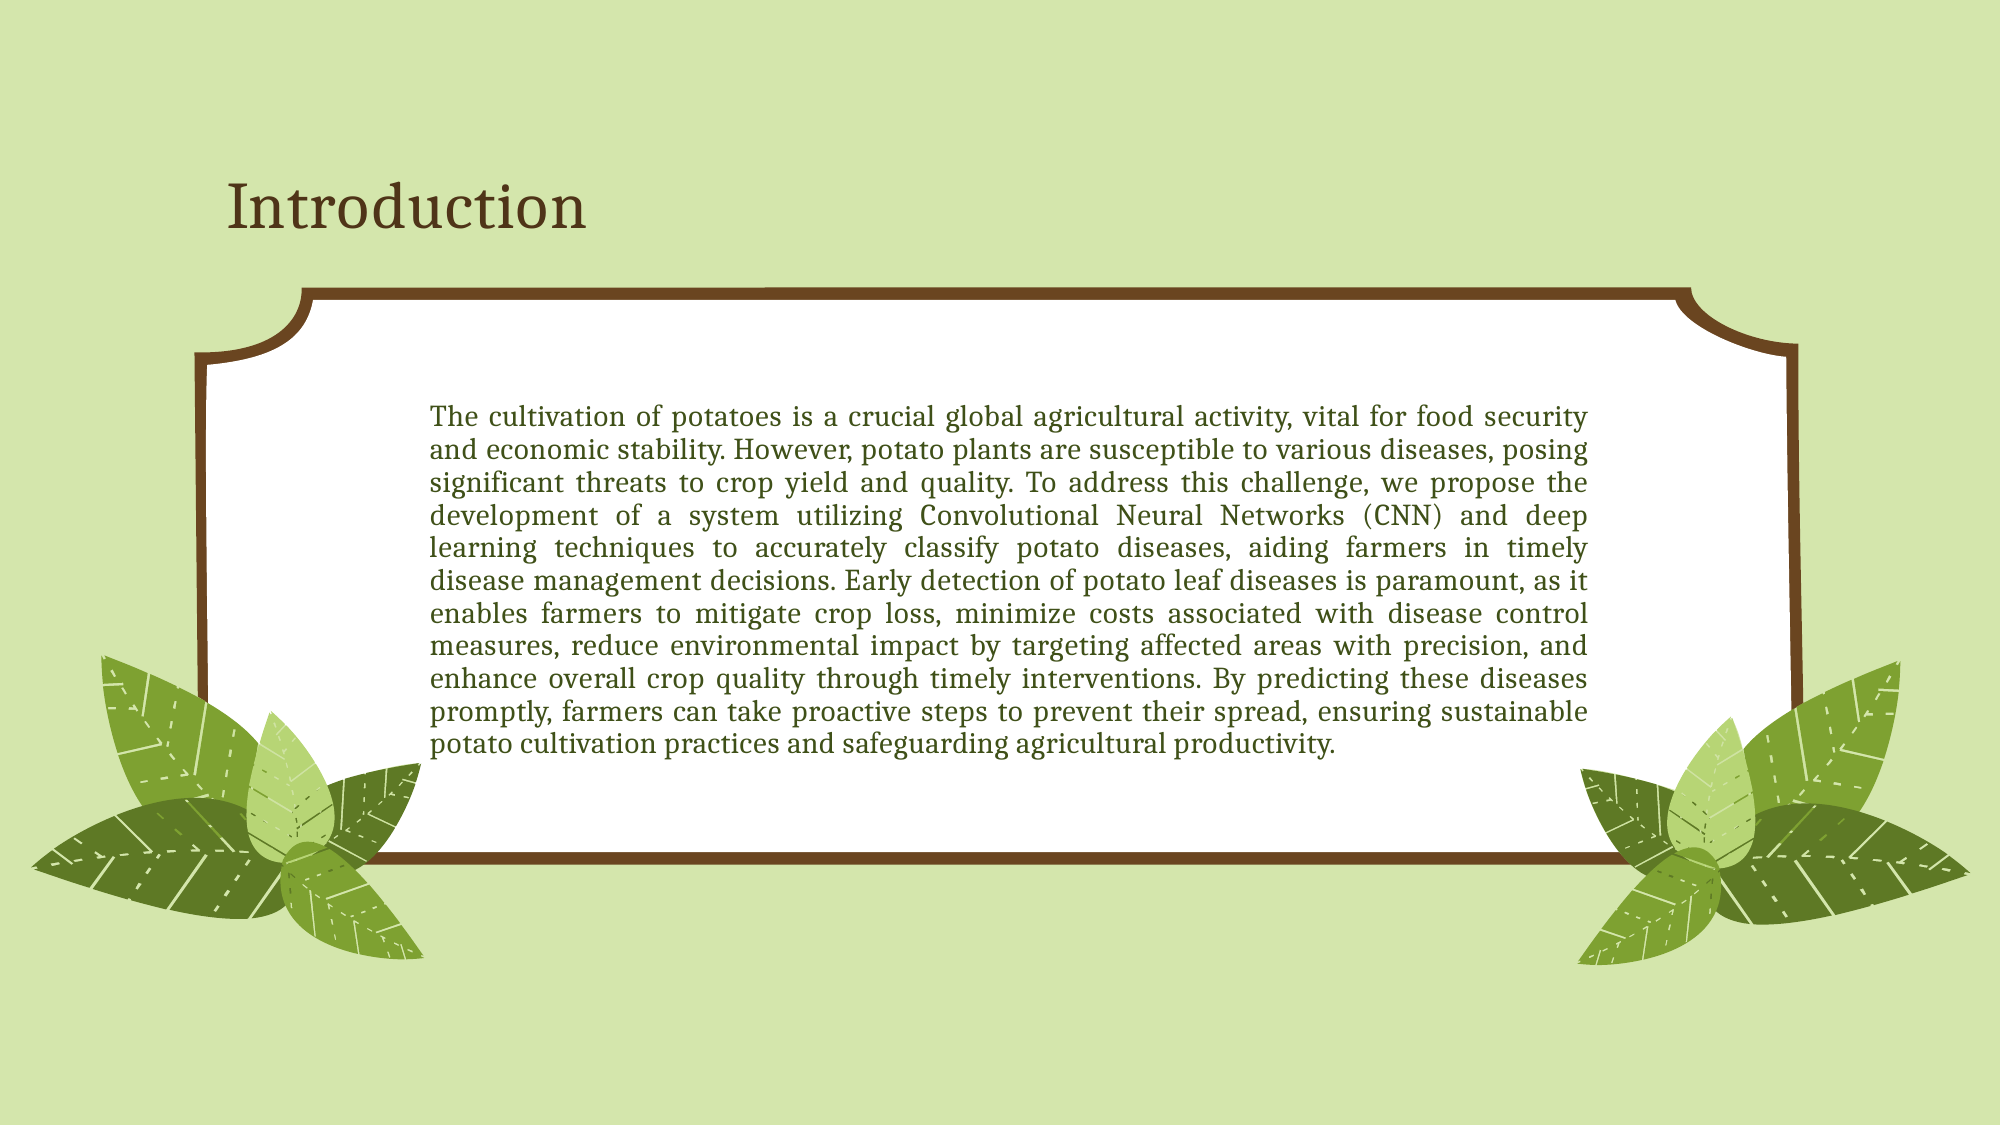

# Introduction
The cultivation of potatoes is a crucial global agricultural activity, vital for food security and economic stability. However, potato plants are susceptible to various diseases, posing significant threats to crop yield and quality. To address this challenge, we propose the development of a system utilizing Convolutional Neural Networks (CNN) and deep learning techniques to accurately classify potato diseases, aiding farmers in timely disease management decisions. Early detection of potato leaf diseases is paramount, as it enables farmers to mitigate crop loss, minimize costs associated with disease control measures, reduce environmental impact by targeting affected areas with precision, and enhance overall crop quality through timely interventions. By predicting these diseases promptly, farmers can take proactive steps to prevent their spread, ensuring sustainable potato cultivation practices and safeguarding agricultural productivity.